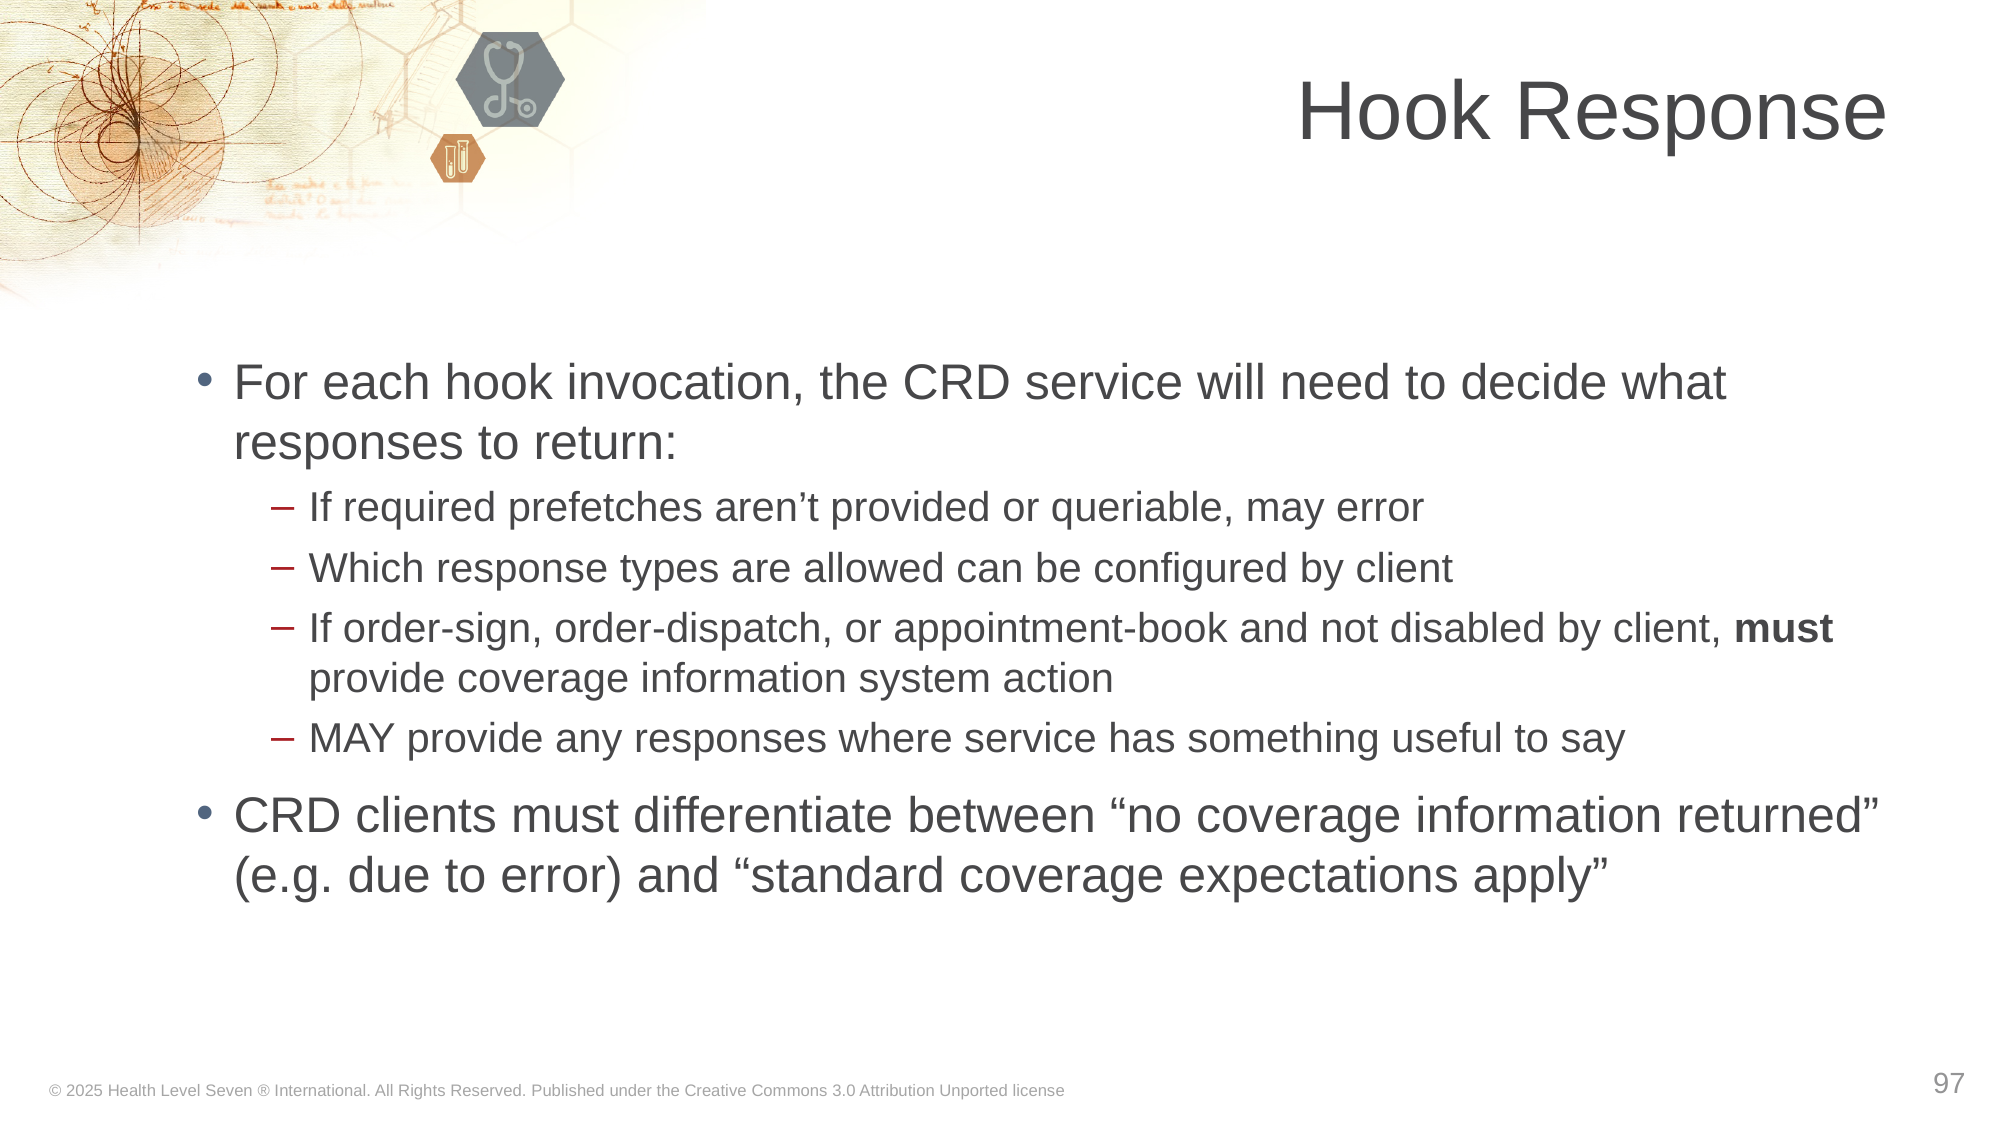

# Hook Response
For each hook invocation, the CRD service will need to decide what responses to return:
If required prefetches aren’t provided or queriable, may error
Which response types are allowed can be configured by client
If order-sign, order-dispatch, or appointment-book and not disabled by client, must provide coverage information system action
MAY provide any responses where service has something useful to say
CRD clients must differentiate between “no coverage information returned” (e.g. due to error) and “standard coverage expectations apply”
97